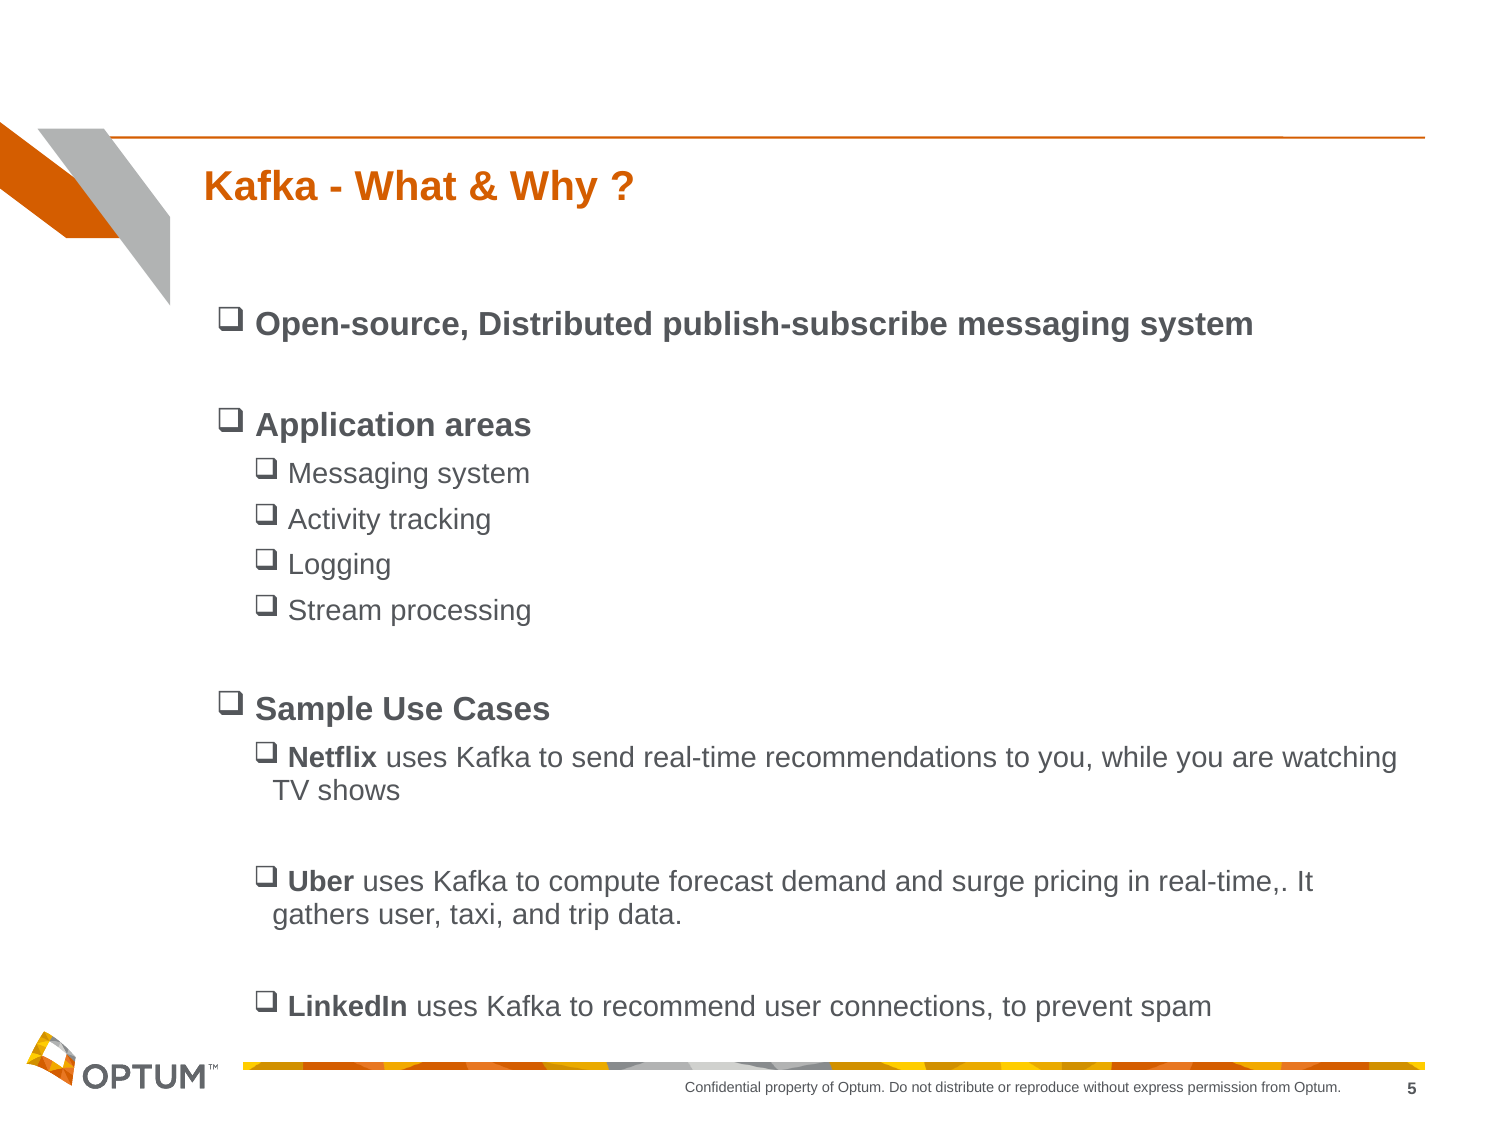

# Kafka - What & Why ?
 Open-source, Distributed publish-subscribe messaging system

 Application areas
 Messaging system
 Activity tracking
 Logging
 Stream processing

 Sample Use Cases
 Netflix uses Kafka to send real-time recommendations to you, while you are watching TV shows

 Uber uses Kafka to compute forecast demand and surge pricing in real-time,. It gathers user, taxi, and trip data.

 LinkedIn uses Kafka to recommend user connections, to prevent spam